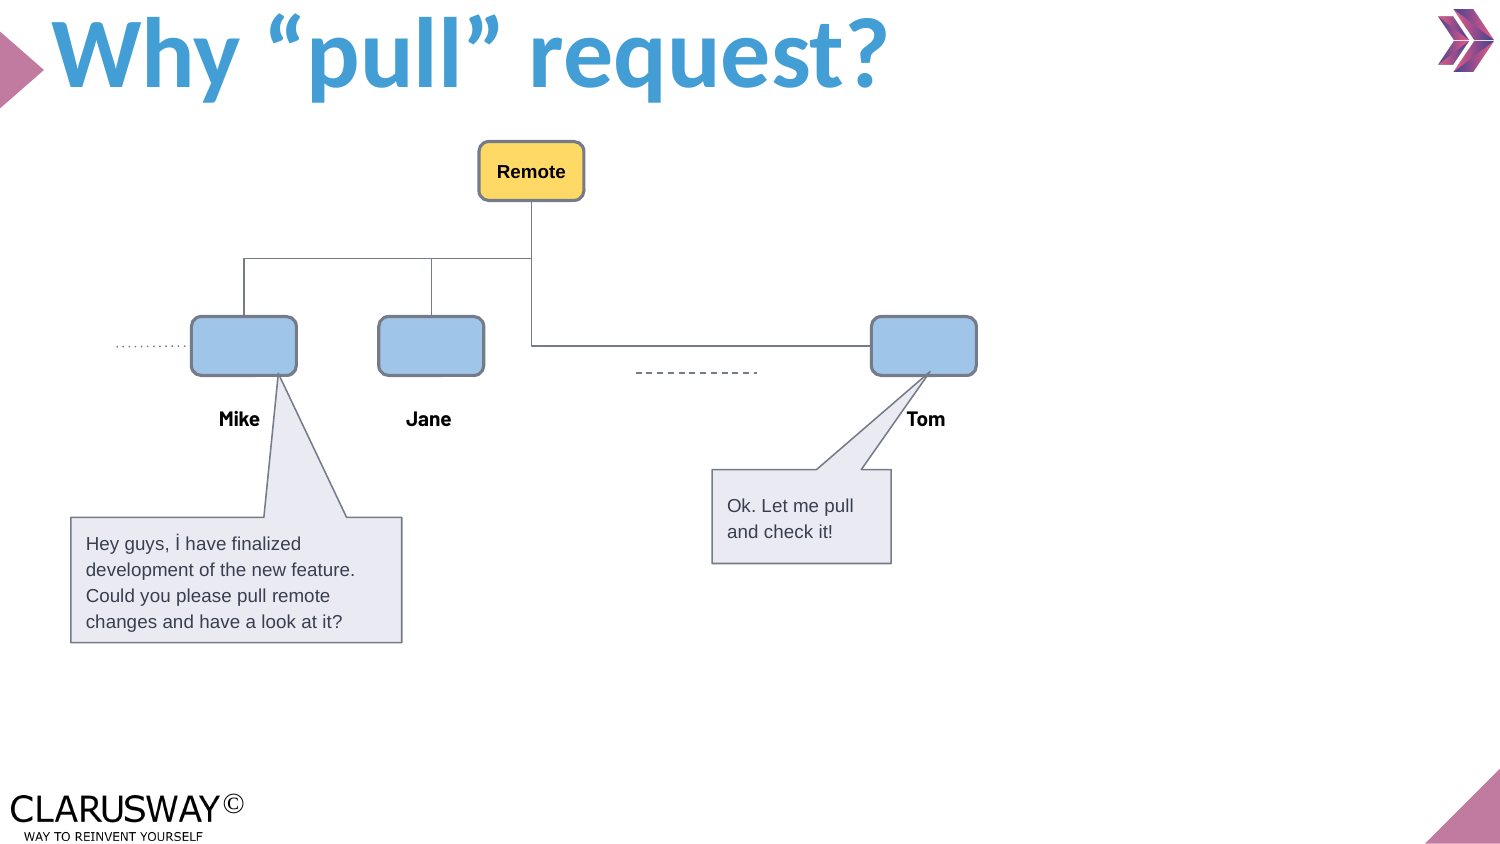

# Why “pull” request?
Remote

Mike
Jane
Tom
Ok. Let me pull and check it!
Hey guys, İ have finalized development of the new feature. Could you please pull remote changes and have a look at it?
51